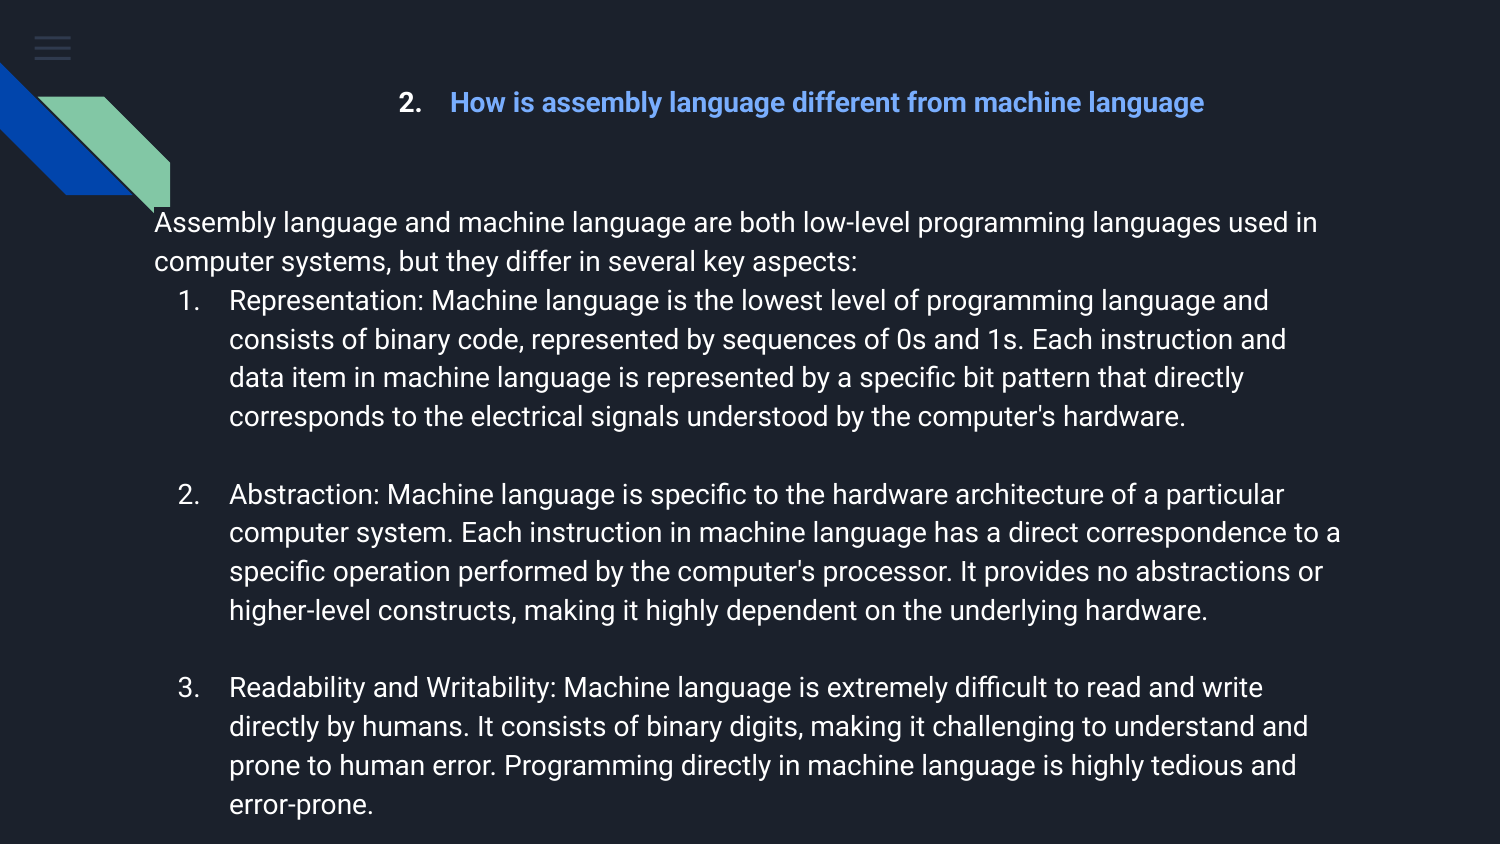

# How is assembly language different from machine language
Assembly language and machine language are both low-level programming languages used in computer systems, but they differ in several key aspects:
Representation: Machine language is the lowest level of programming language and consists of binary code, represented by sequences of 0s and 1s. Each instruction and data item in machine language is represented by a specific bit pattern that directly corresponds to the electrical signals understood by the computer's hardware.

Abstraction: Machine language is specific to the hardware architecture of a particular computer system. Each instruction in machine language has a direct correspondence to a specific operation performed by the computer's processor. It provides no abstractions or higher-level constructs, making it highly dependent on the underlying hardware.

Readability and Writability: Machine language is extremely difficult to read and write directly by humans. It consists of binary digits, making it challenging to understand and prone to human error. Programming directly in machine language is highly tedious and error-prone.